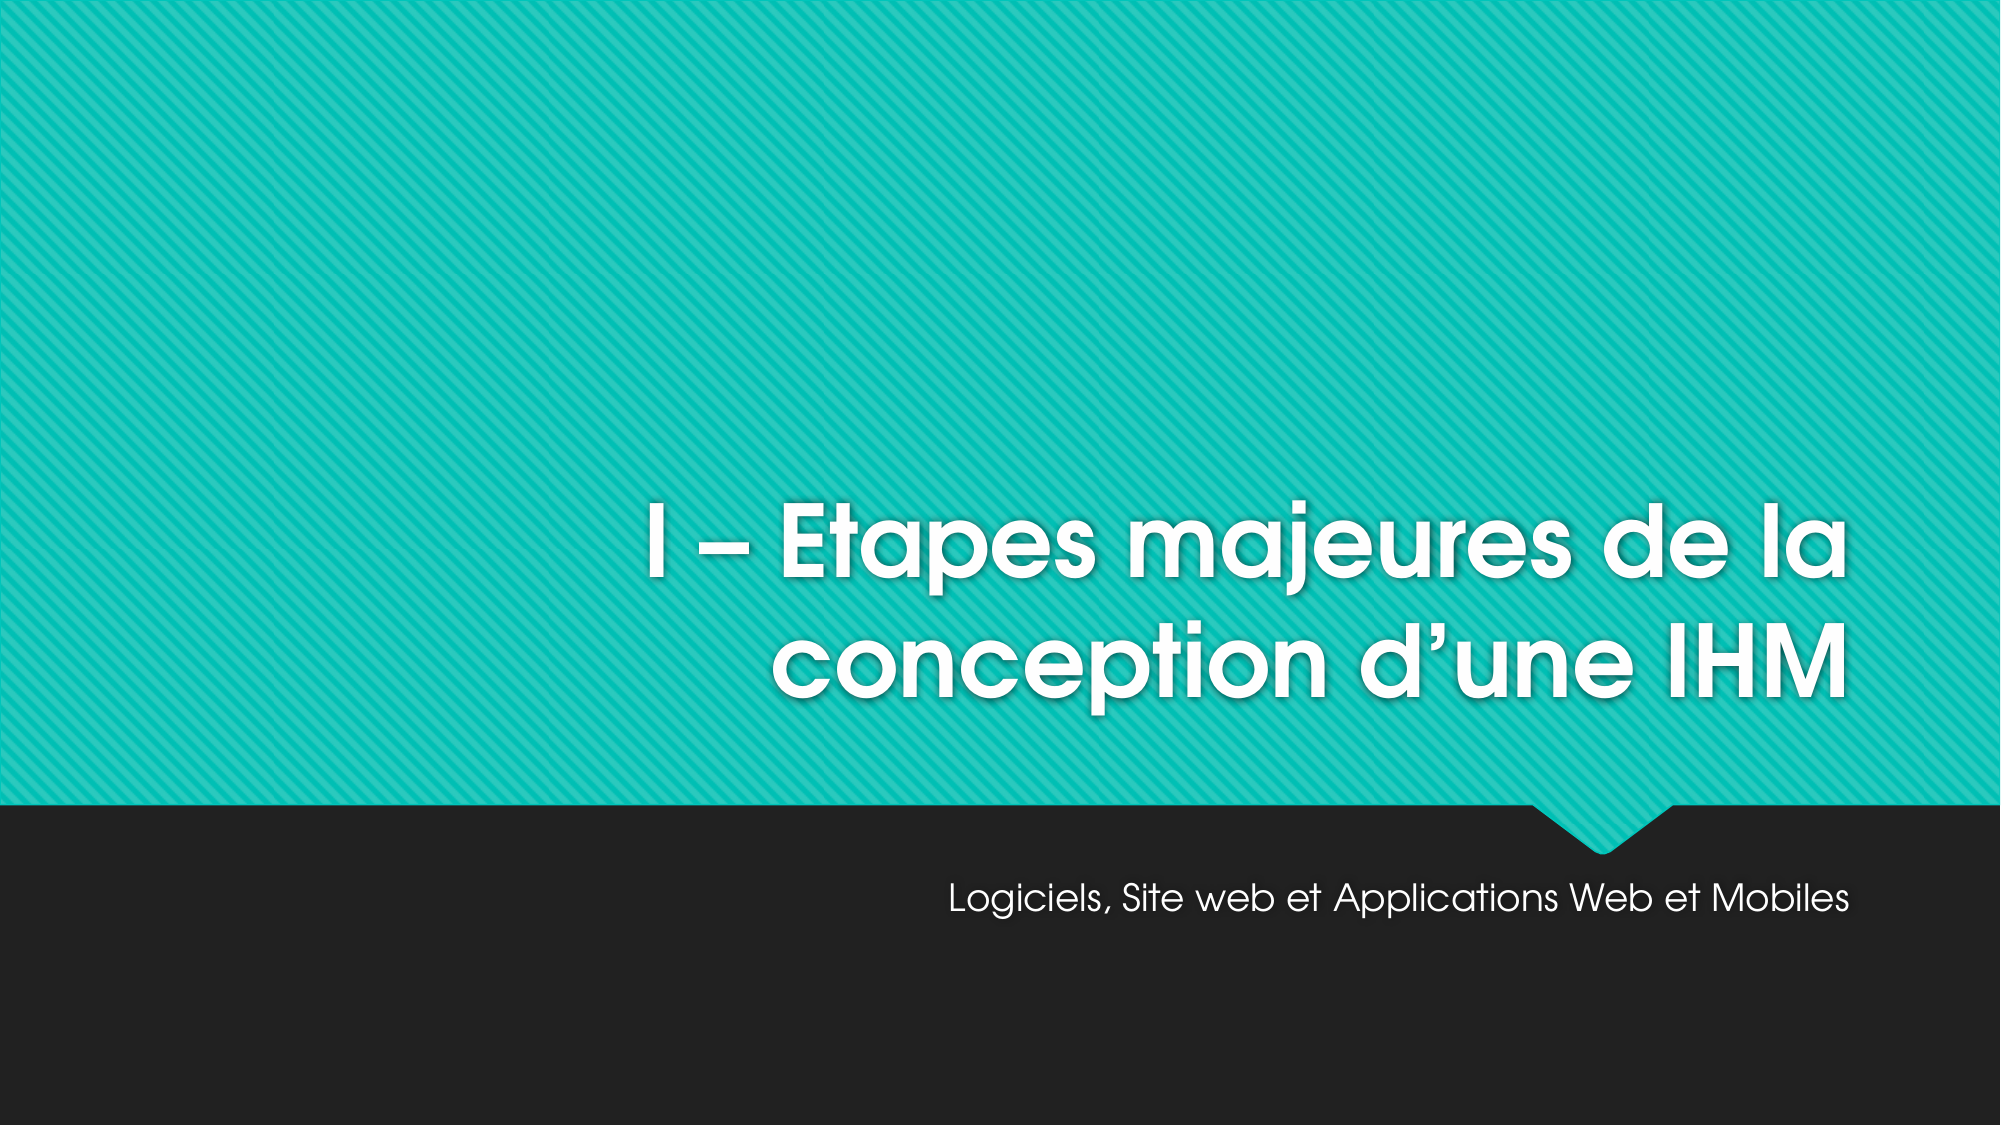

# I – Etapes majeures de la conception d’une IHM
Logiciels, Site web et Applications Web et Mobiles